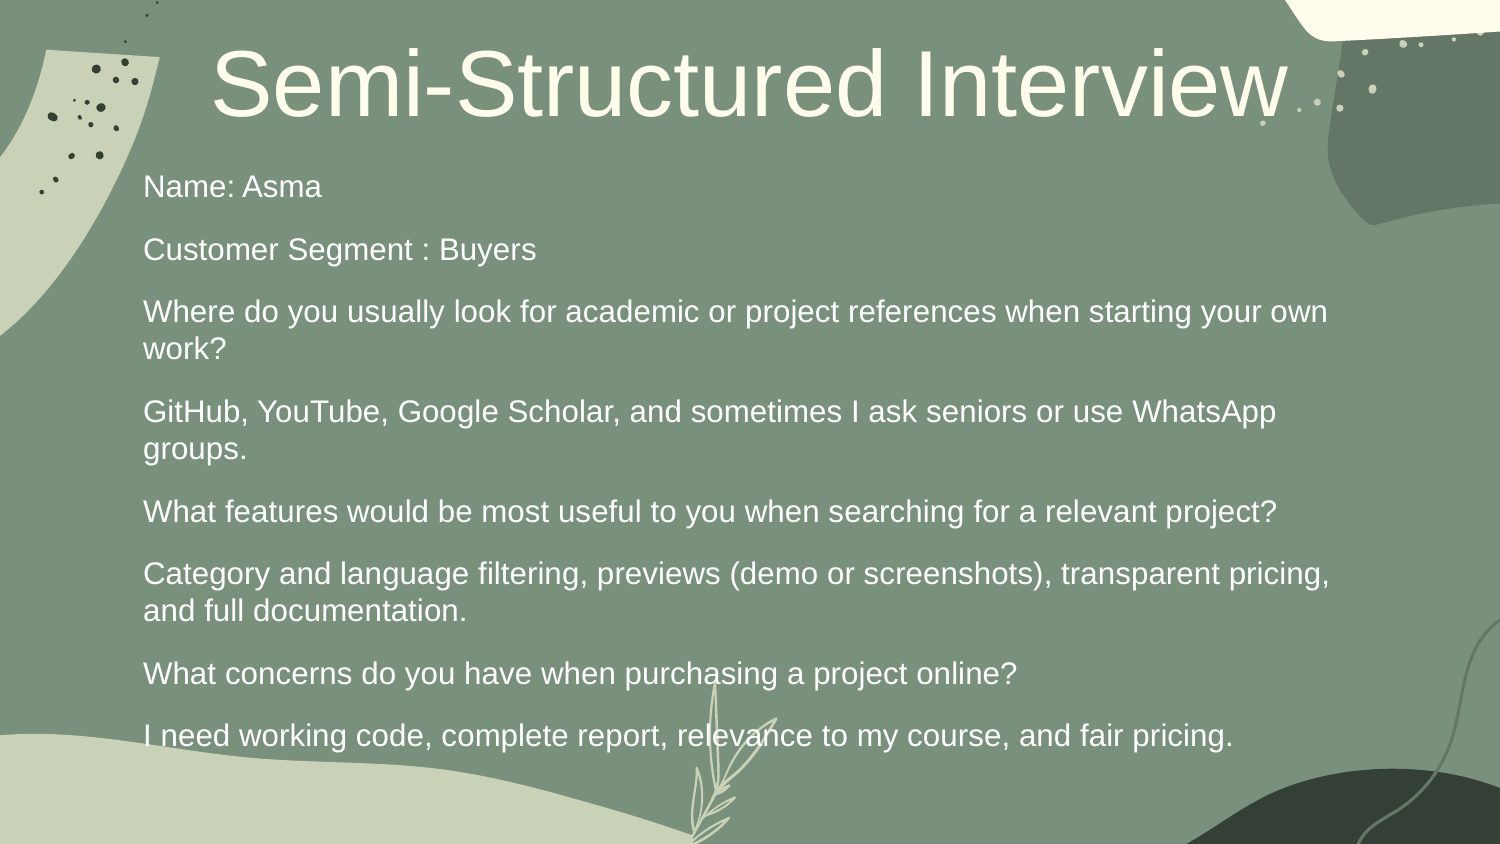

Semi-Structured Interview
Name: Asma
Customer Segment : Buyers
Where do you usually look for academic or project references when starting your own work?
GitHub, YouTube, Google Scholar, and sometimes I ask seniors or use WhatsApp groups.
What features would be most useful to you when searching for a relevant project?
Category and language filtering, previews (demo or screenshots), transparent pricing, and full documentation.
What concerns do you have when purchasing a project online?
I need working code, complete report, relevance to my course, and fair pricing.